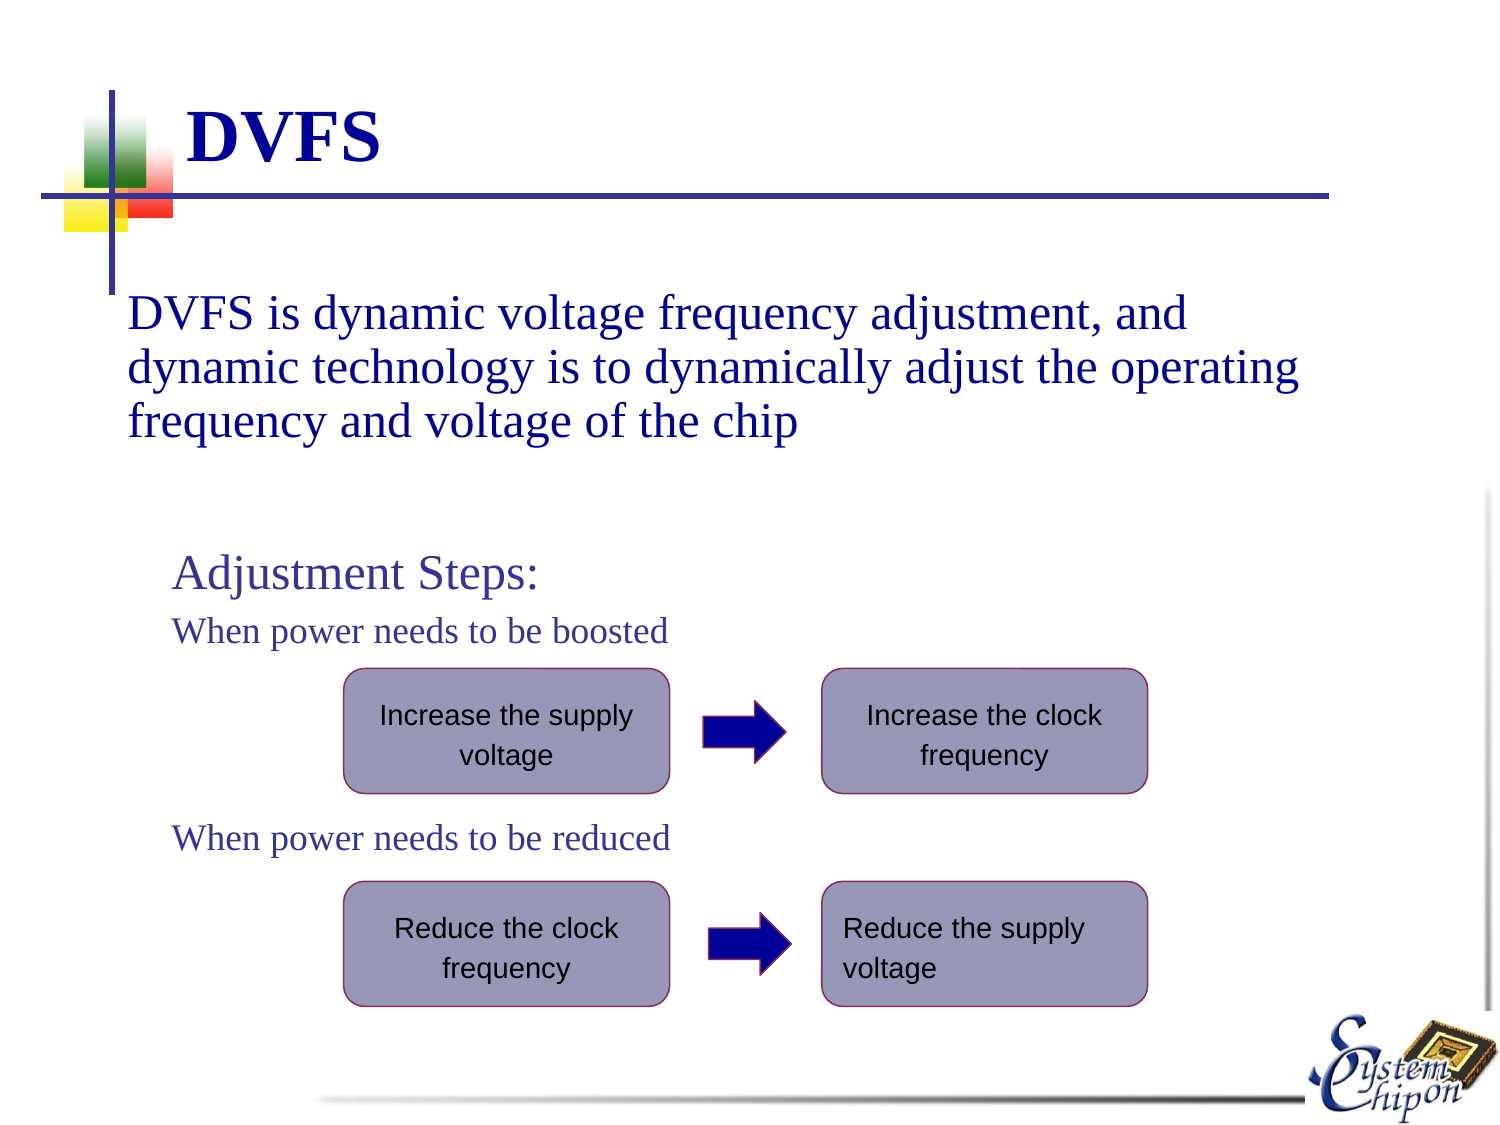

# DVFS
DVFS is dynamic voltage frequency adjustment, and dynamic technology is to dynamically adjust the operating frequency and voltage of the chip

Adjustment Steps:
When power needs to be boosted

When power needs to be reduced

Increase the supply voltage

Increase the clock frequency

Reduce the clock frequency

Reduce the supply voltage